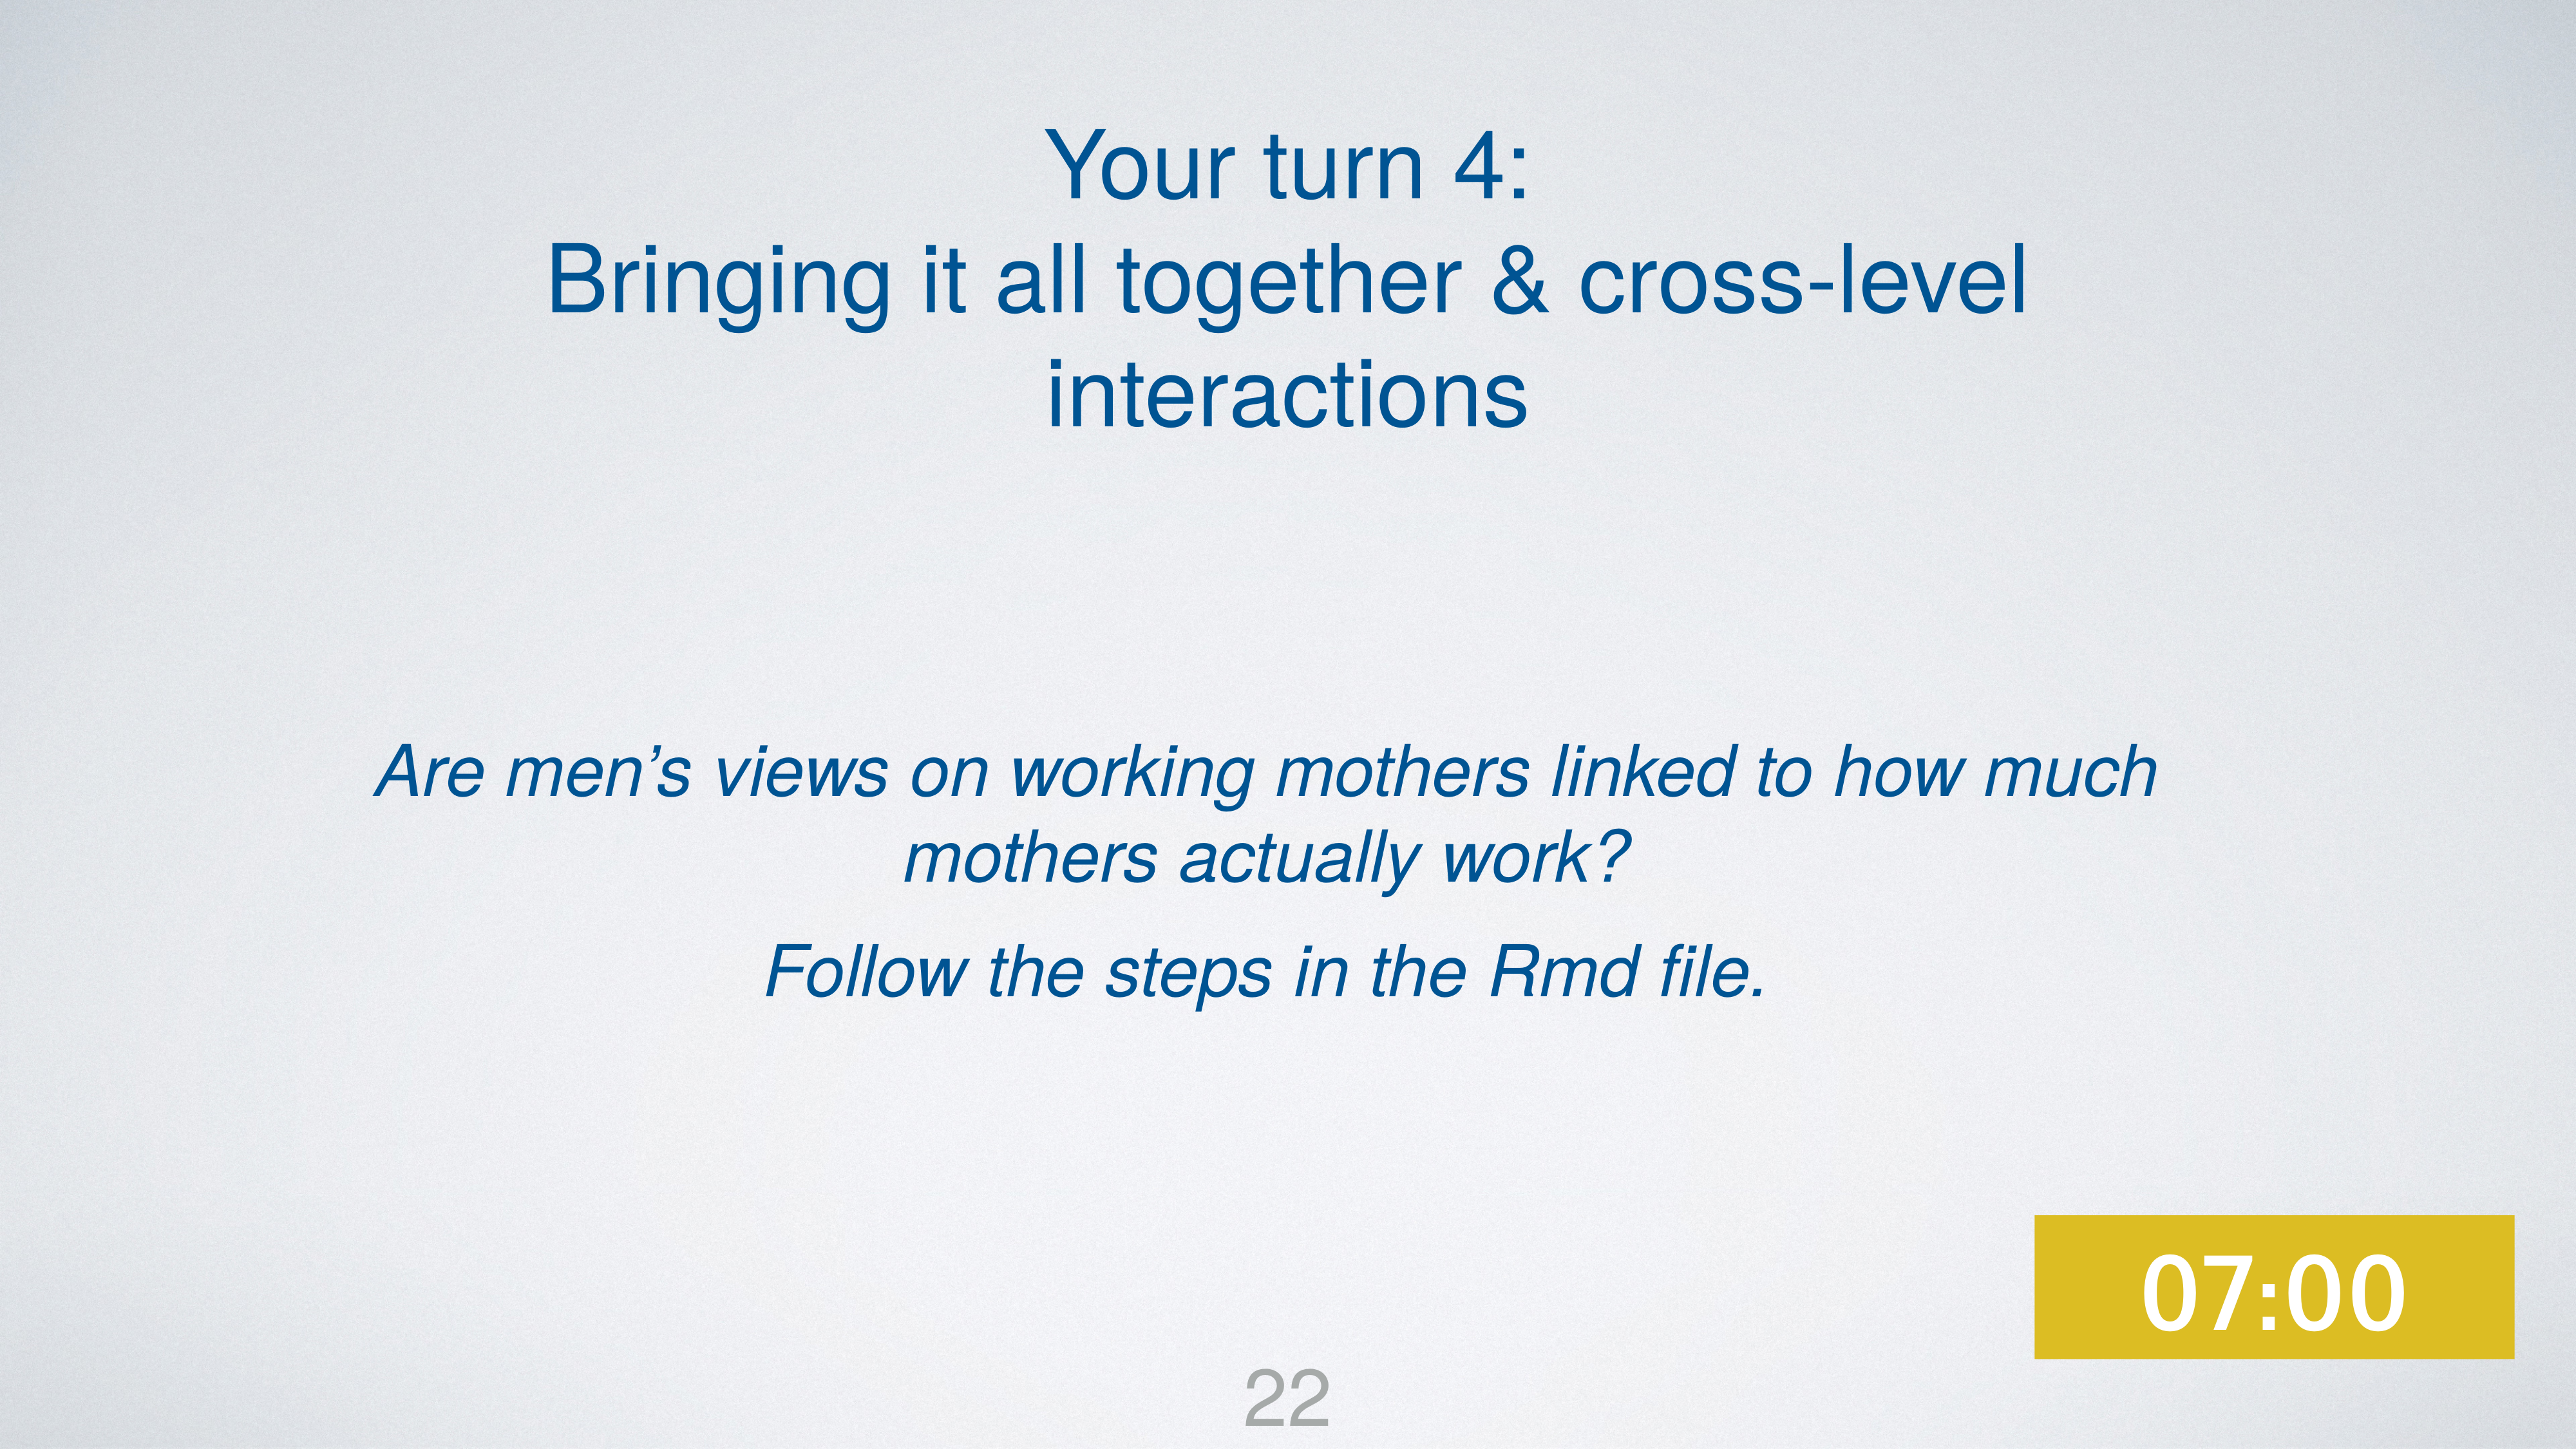

Your turn 4:
Bringing it all together & cross-level interactions
Are men’s views on working mothers linked to how much mothers actually work?
Follow the steps in the Rmd file.

07:00
22